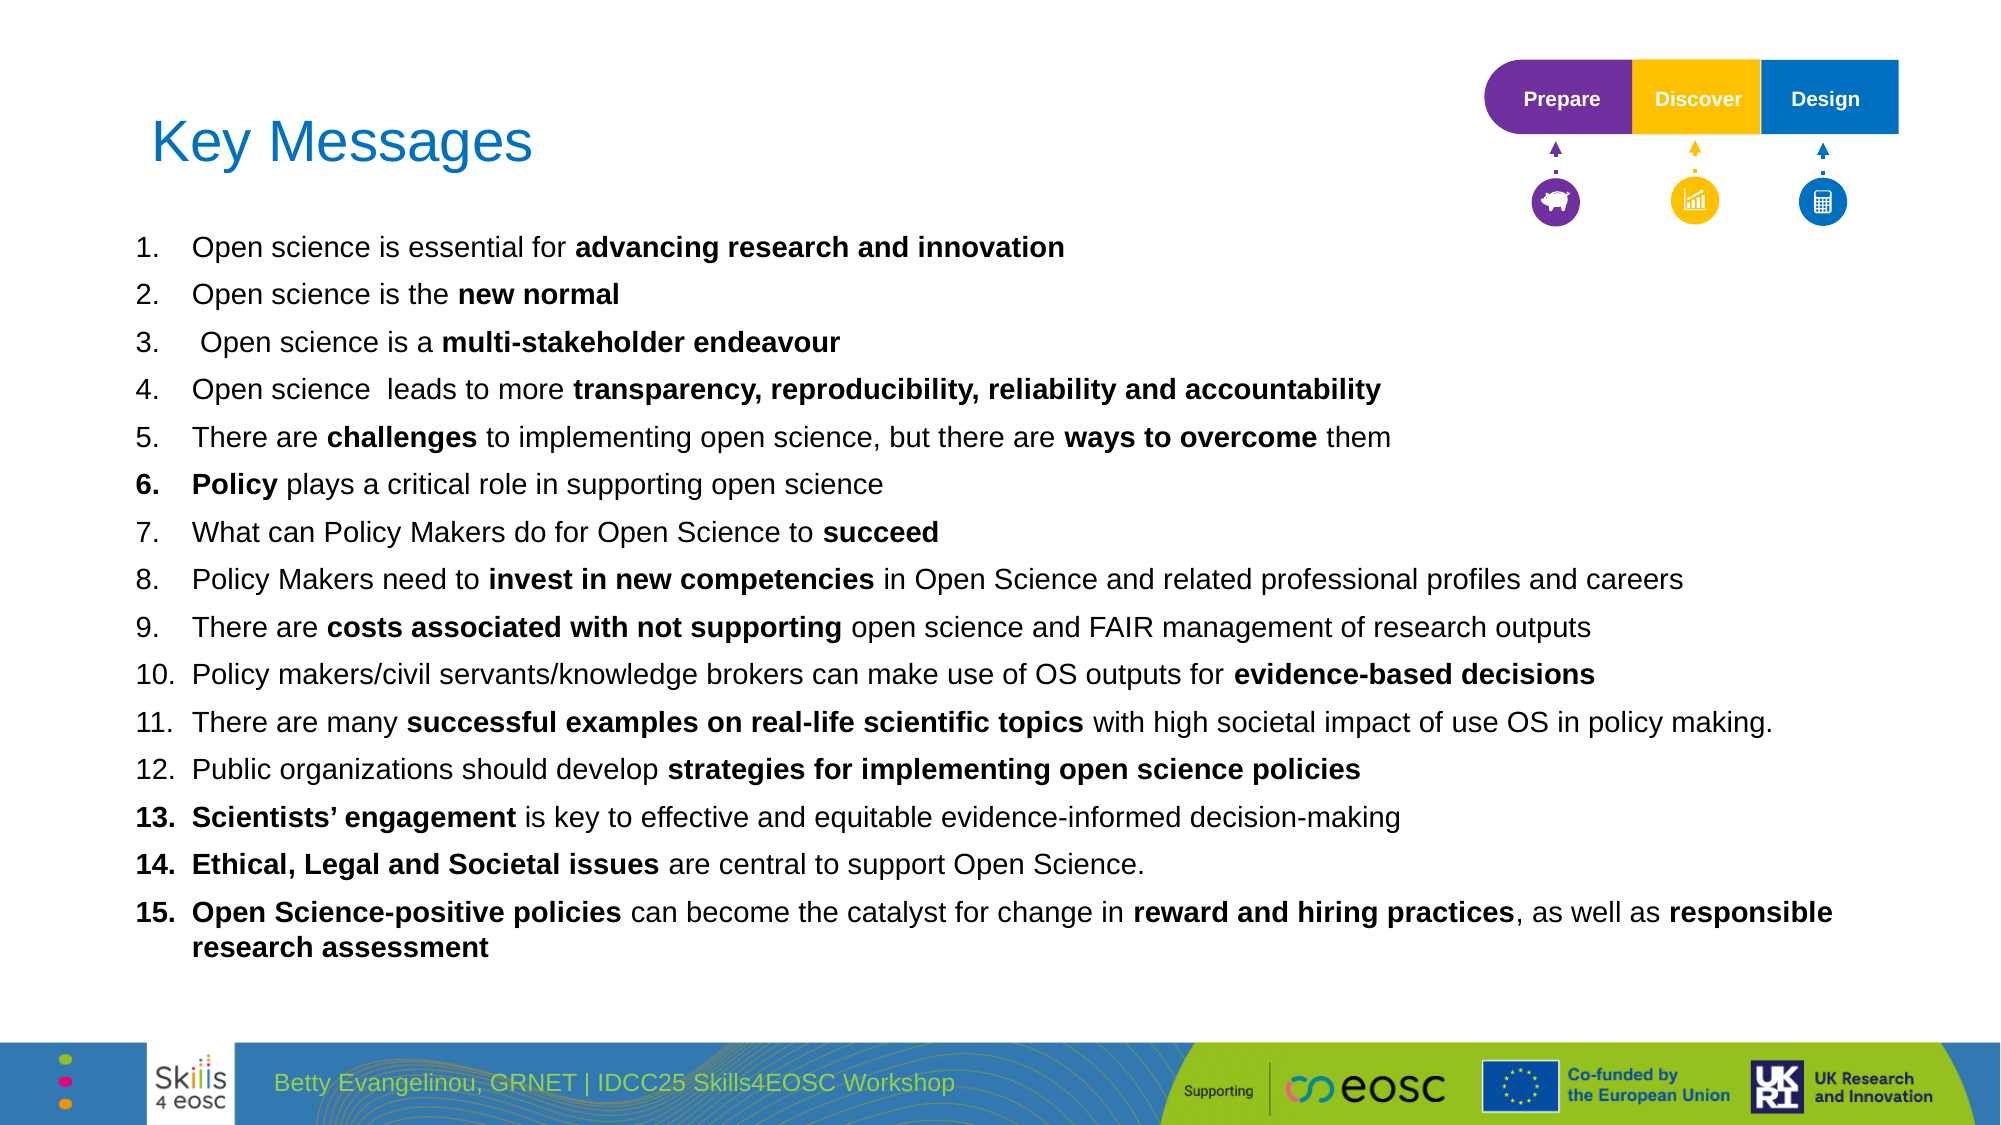

# Key Messages

Prepare

Design

Discover

Open science is essential for advancing research and innovation
Open science is the new normal
 Open science is a multi-stakeholder endeavour
Open science  leads to more transparency, reproducibility, reliability and accountability
There are challenges to implementing open science, but there are ways to overcome them
Policy plays a critical role in supporting open science
What can Policy Makers do for Open Science to succeed
Policy Makers need to invest in new competencies in Open Science and related professional profiles and careers
There are costs associated with not supporting open science and FAIR management of research outputs
Policy makers/civil servants/knowledge brokers can make use of OS outputs for evidence-based decisions
There are many successful examples on real-life scientific topics with high societal impact of use OS in policy making.
Public organizations should develop strategies for implementing open science policies
Scientists’ engagement is key to effective and equitable evidence-informed decision-making
Ethical, Legal and Societal issues are central to support Open Science.
Open Science-positive policies can become the catalyst for change in reward and hiring practices, as well as responsible research assessment
Betty Evangelinou, GRNET | IDCC25 Skills4EOSC Workshop